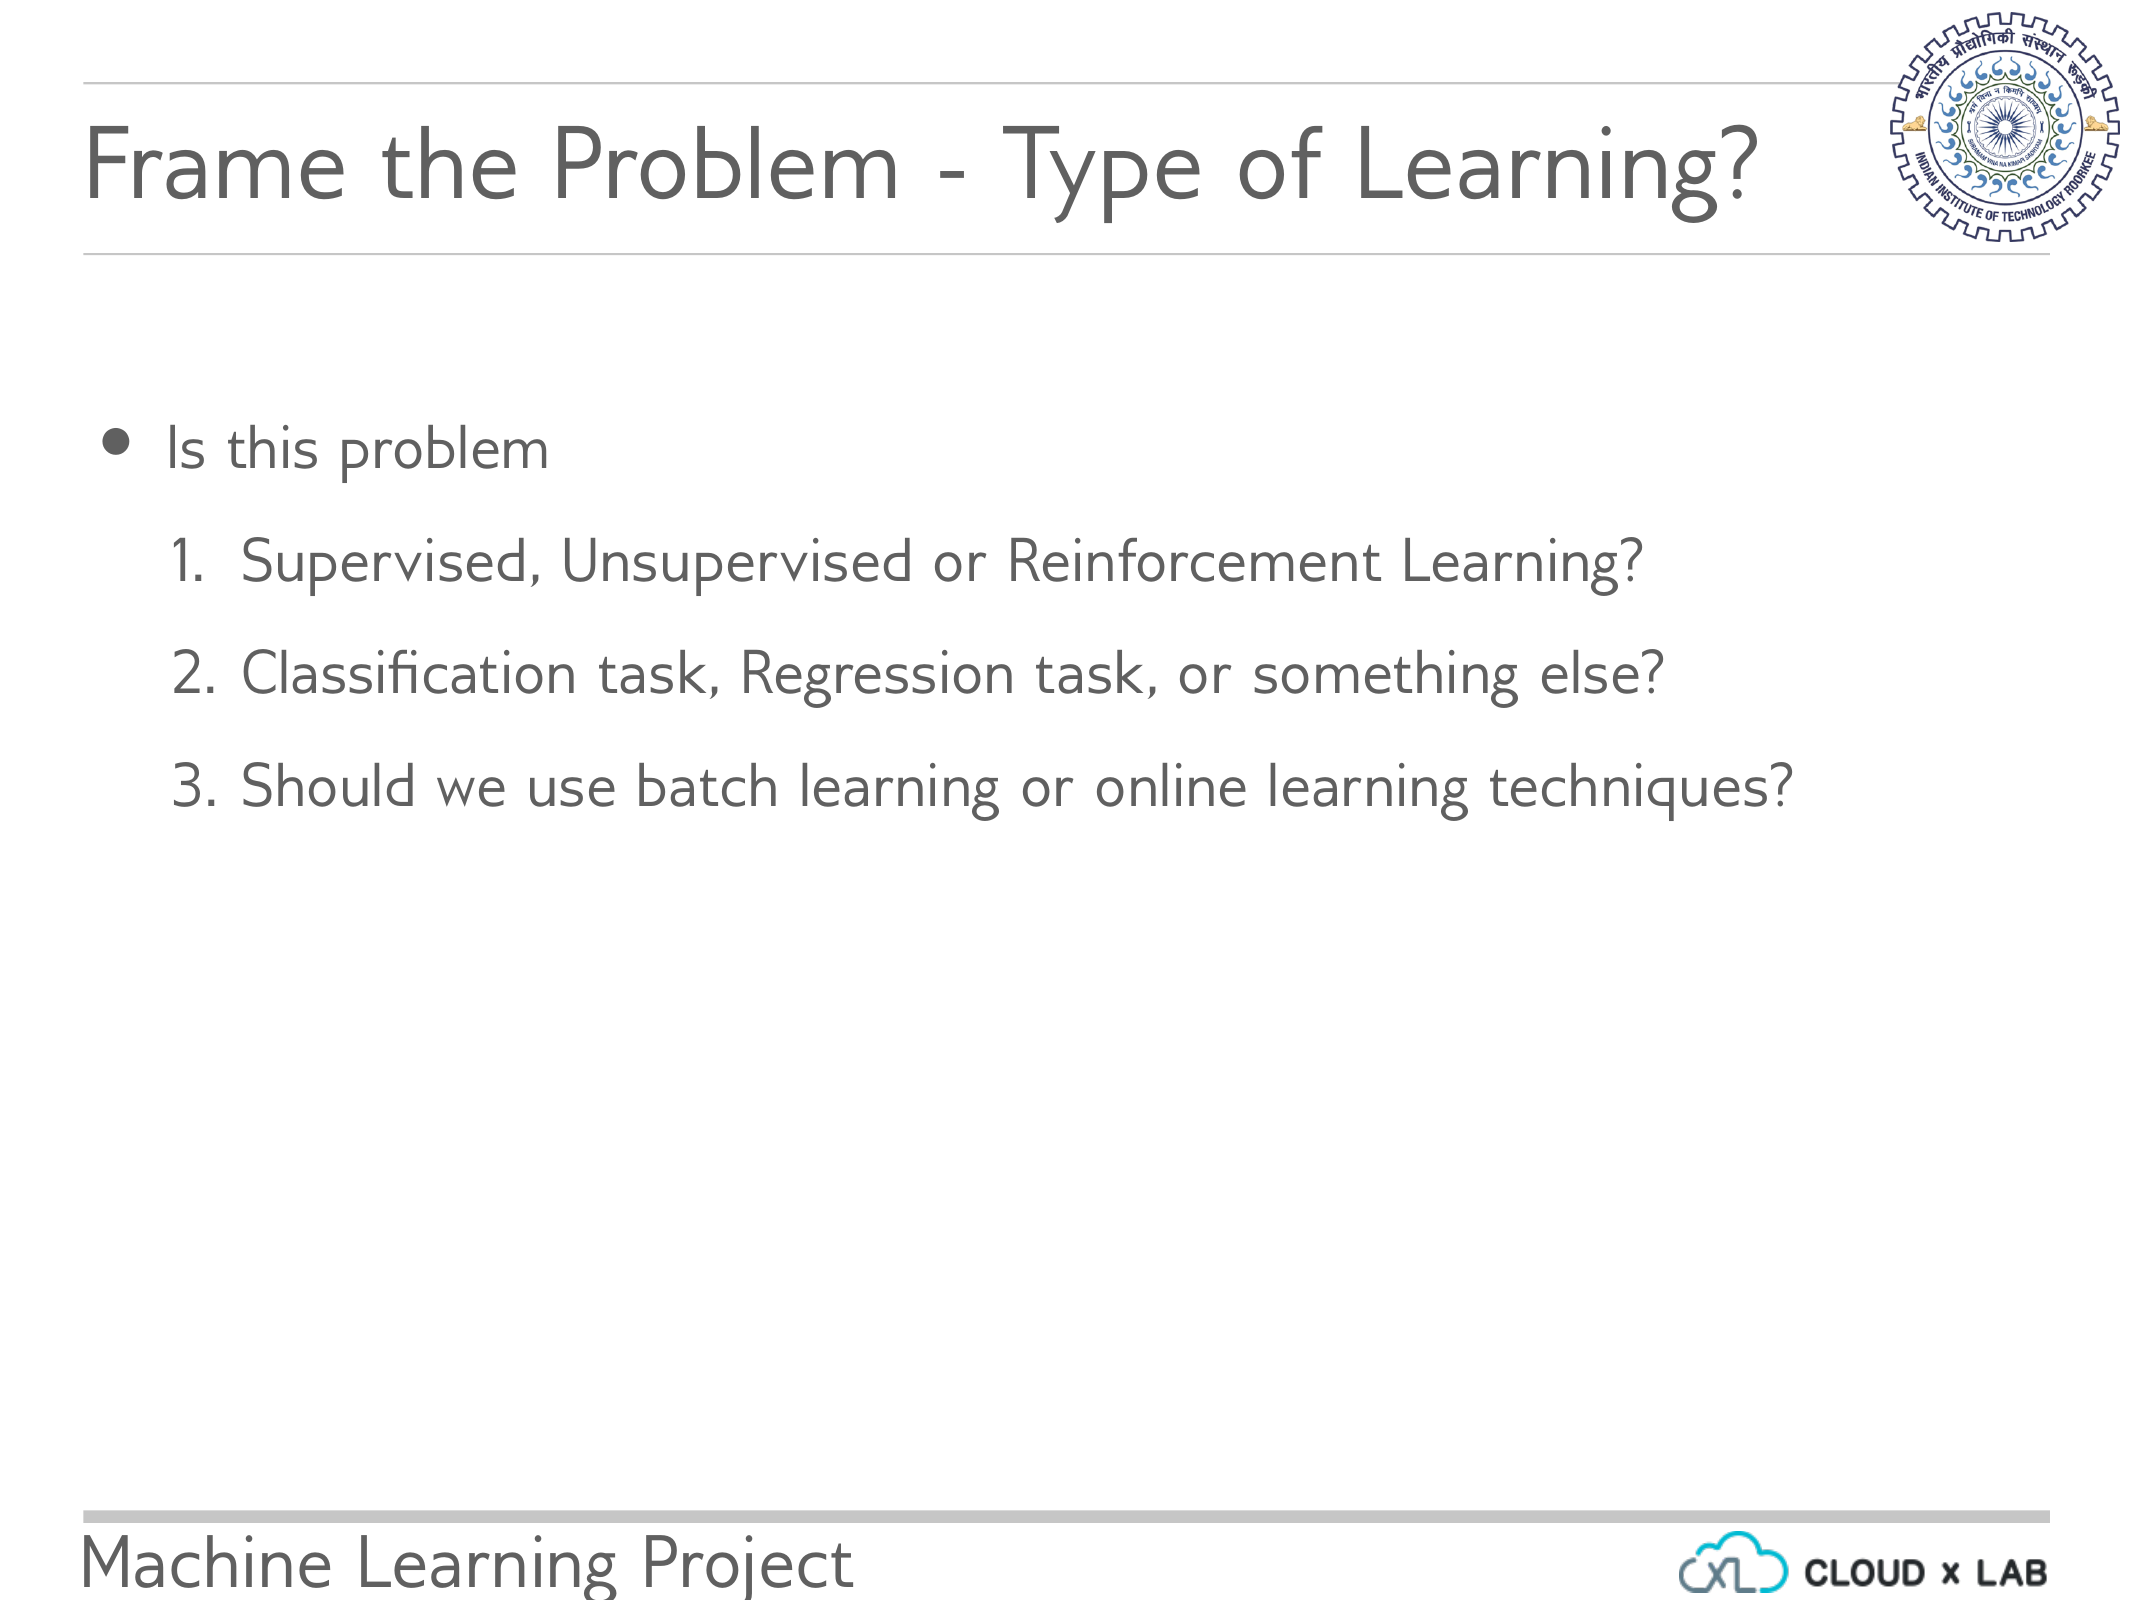

Frame the Problem - Type of Learning?
Is this problem
Supervised, Unsupervised or Reinforcement Learning?
Classification task, Regression task, or something else?
Should we use batch learning or online learning techniques?